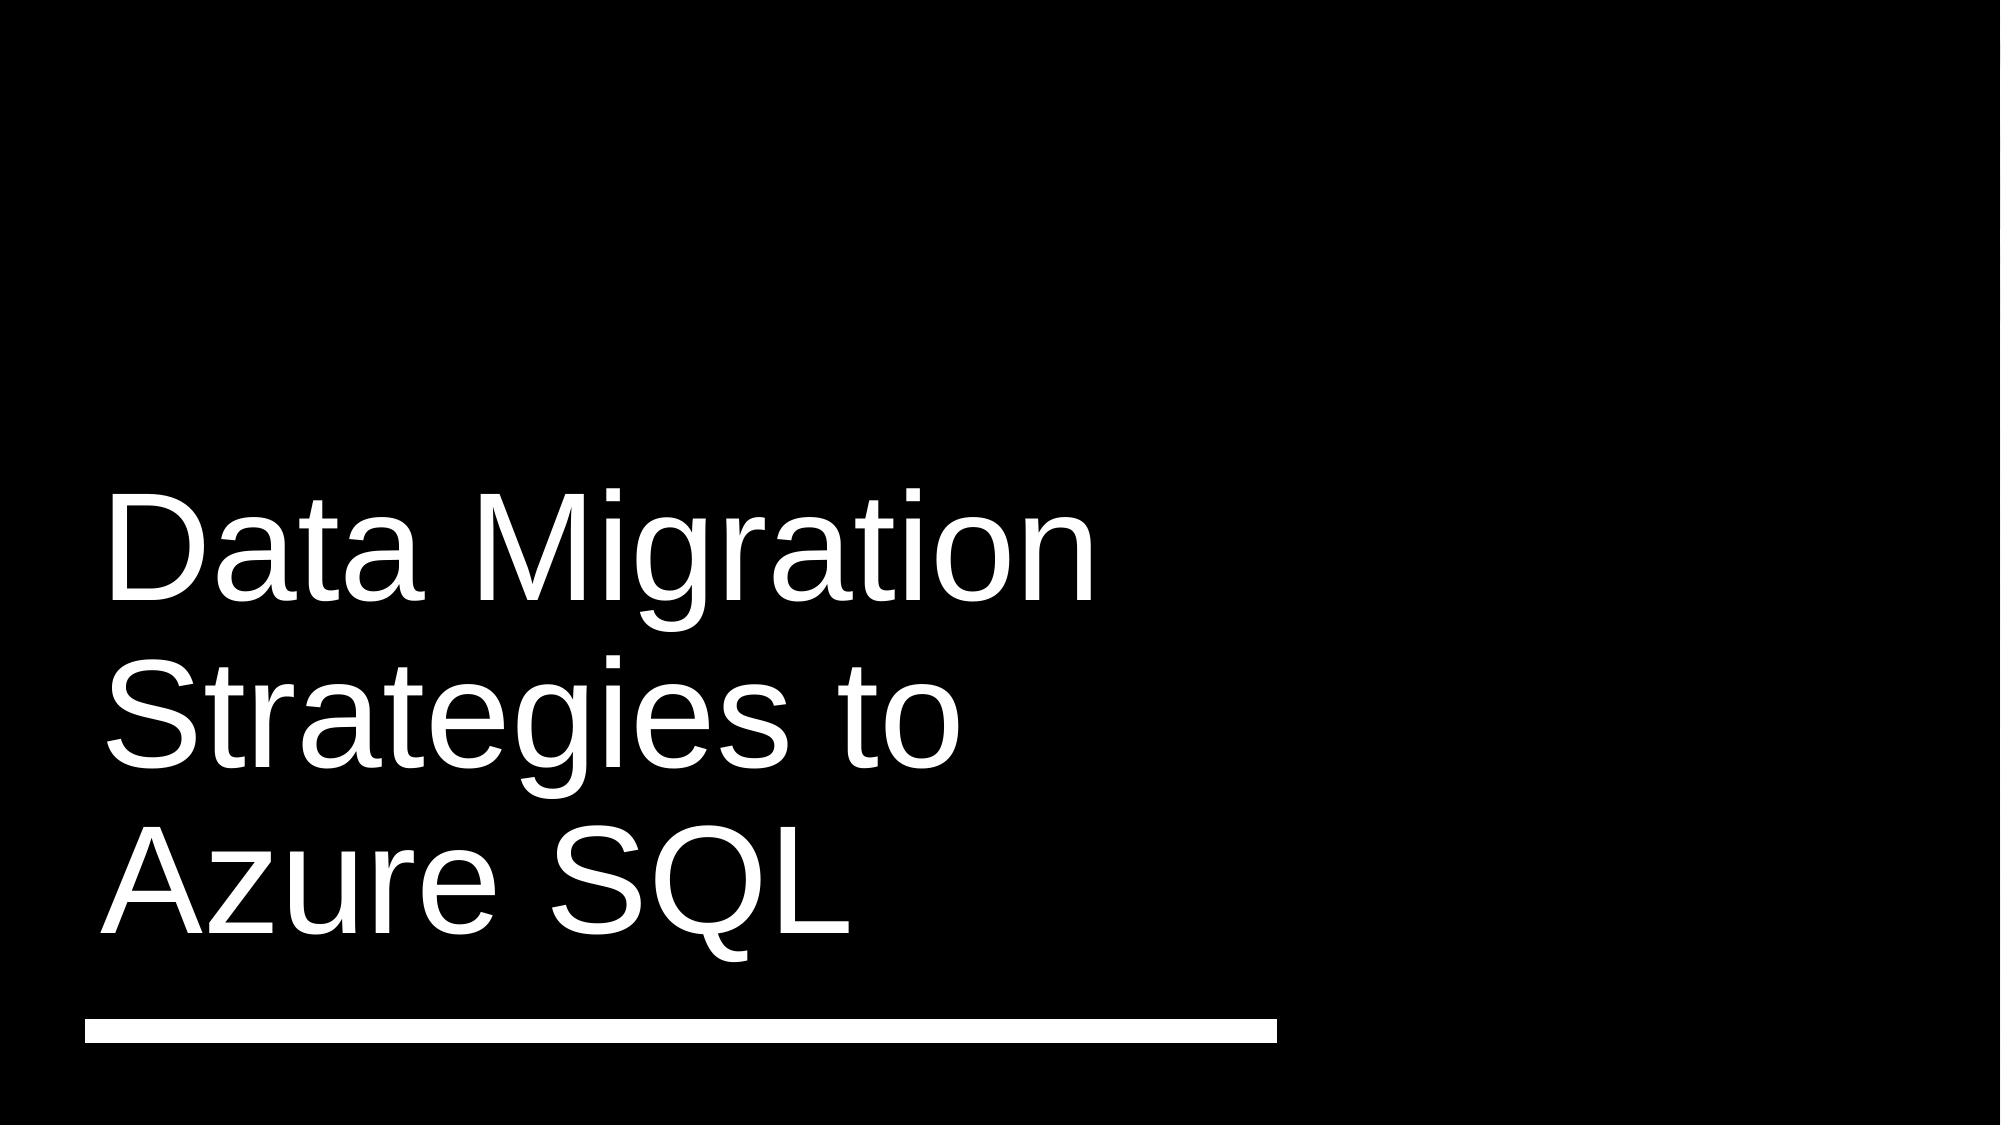

# Data Migration Strategies to Azure SQL